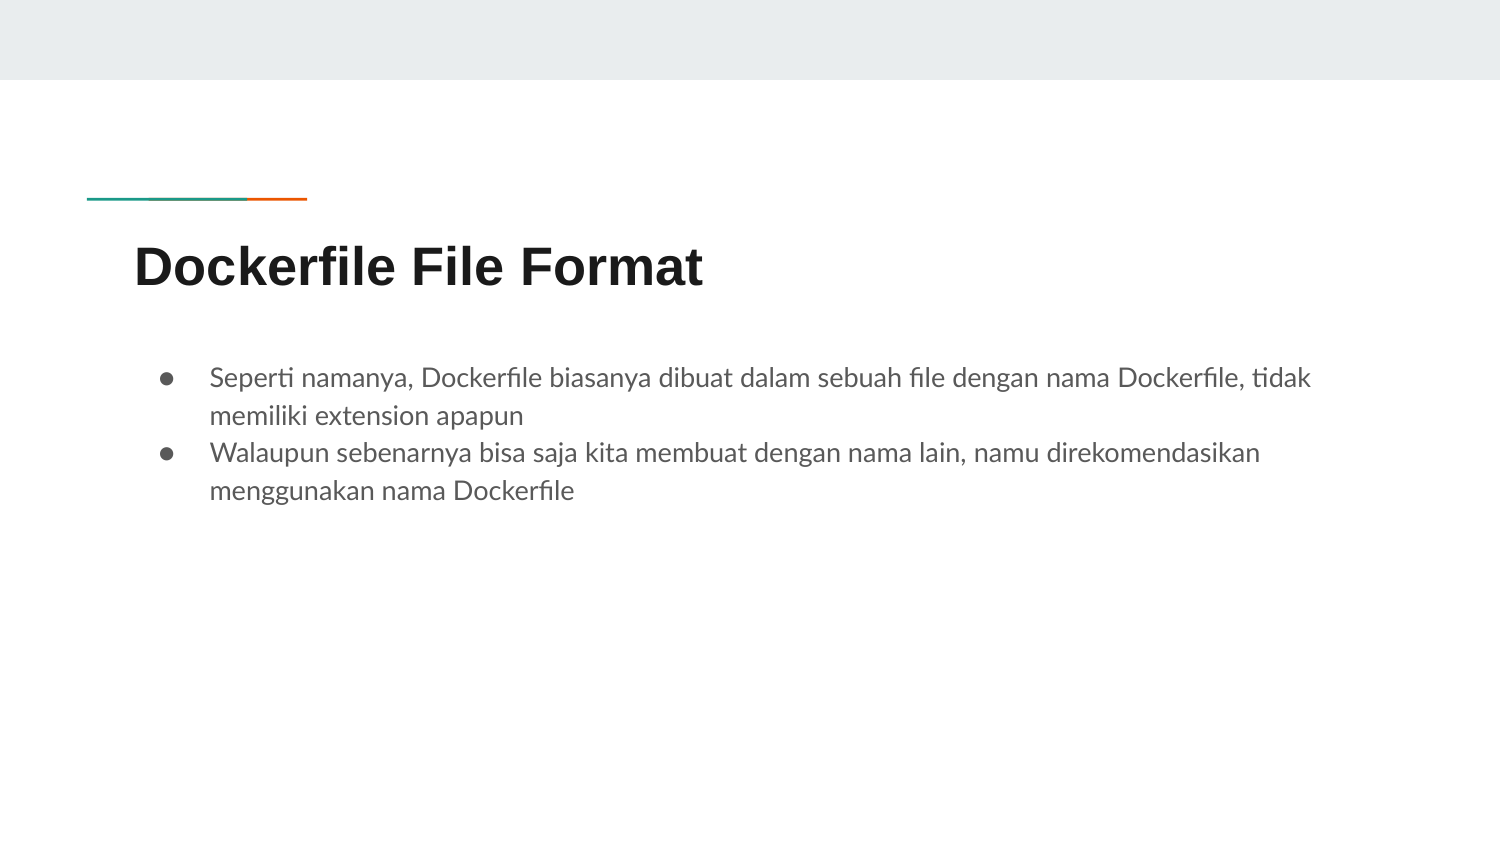

# Dockerfile File Format
Seperti namanya, Dockerfile biasanya dibuat dalam sebuah file dengan nama Dockerfile, tidak memiliki extension apapun
Walaupun sebenarnya bisa saja kita membuat dengan nama lain, namu direkomendasikan menggunakan nama Dockerfile